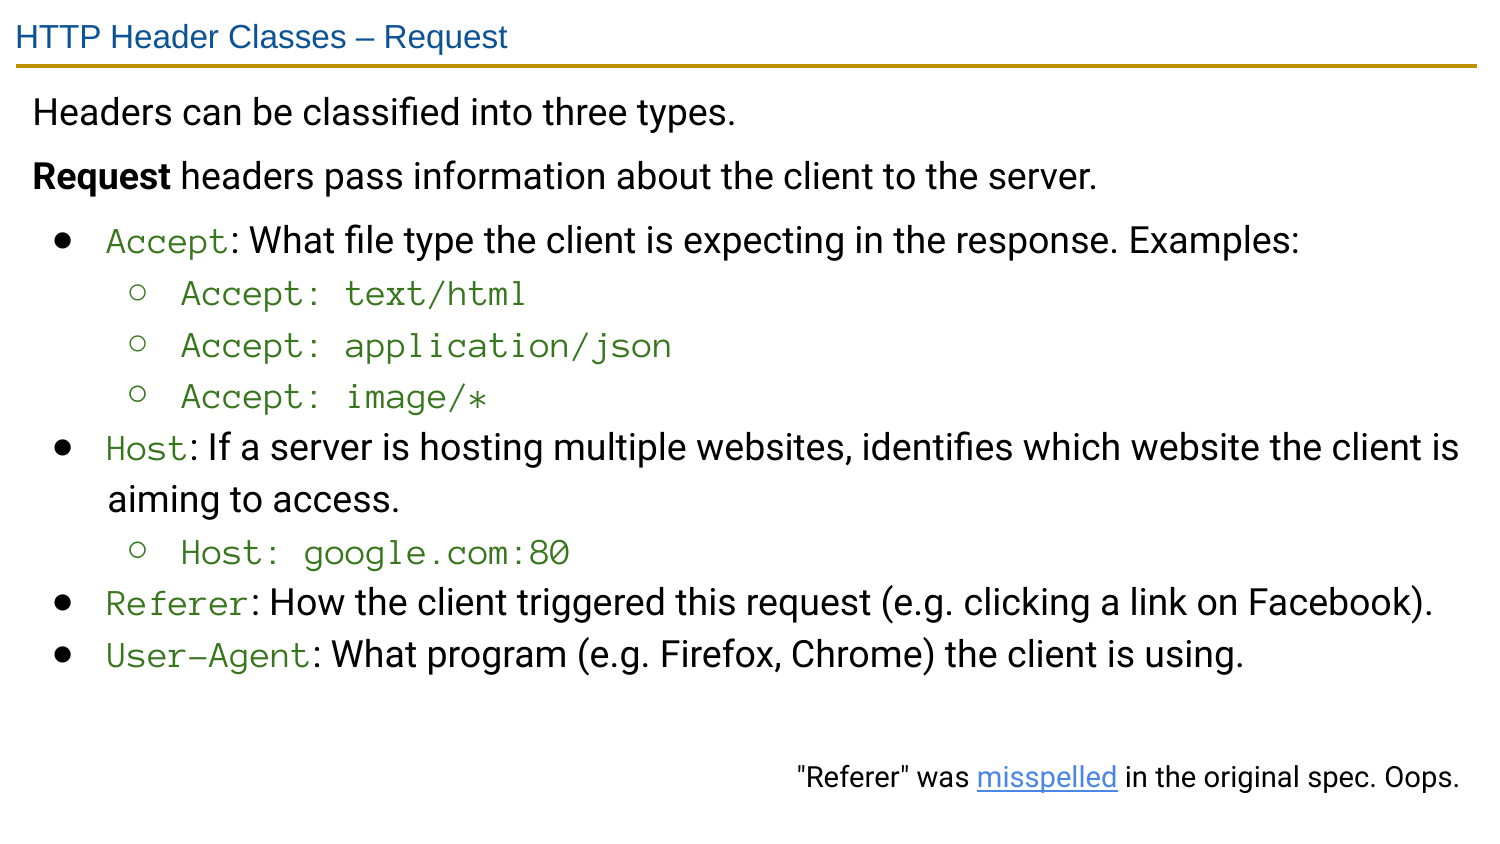

# HTTP Header Classes – Request
Headers can be classified into three types.
Request headers pass information about the client to the server.
Accept: What file type the client is expecting in the response. Examples:
Accept: text/html
Accept: application/json
Accept: image/*
Host: If a server is hosting multiple websites, identifies which website the client is aiming to access.
Host: google.com:80
Referer: How the client triggered this request (e.g. clicking a link on Facebook).
User-Agent: What program (e.g. Firefox, Chrome) the client is using.
"Referer" was misspelled in the original spec. Oops.